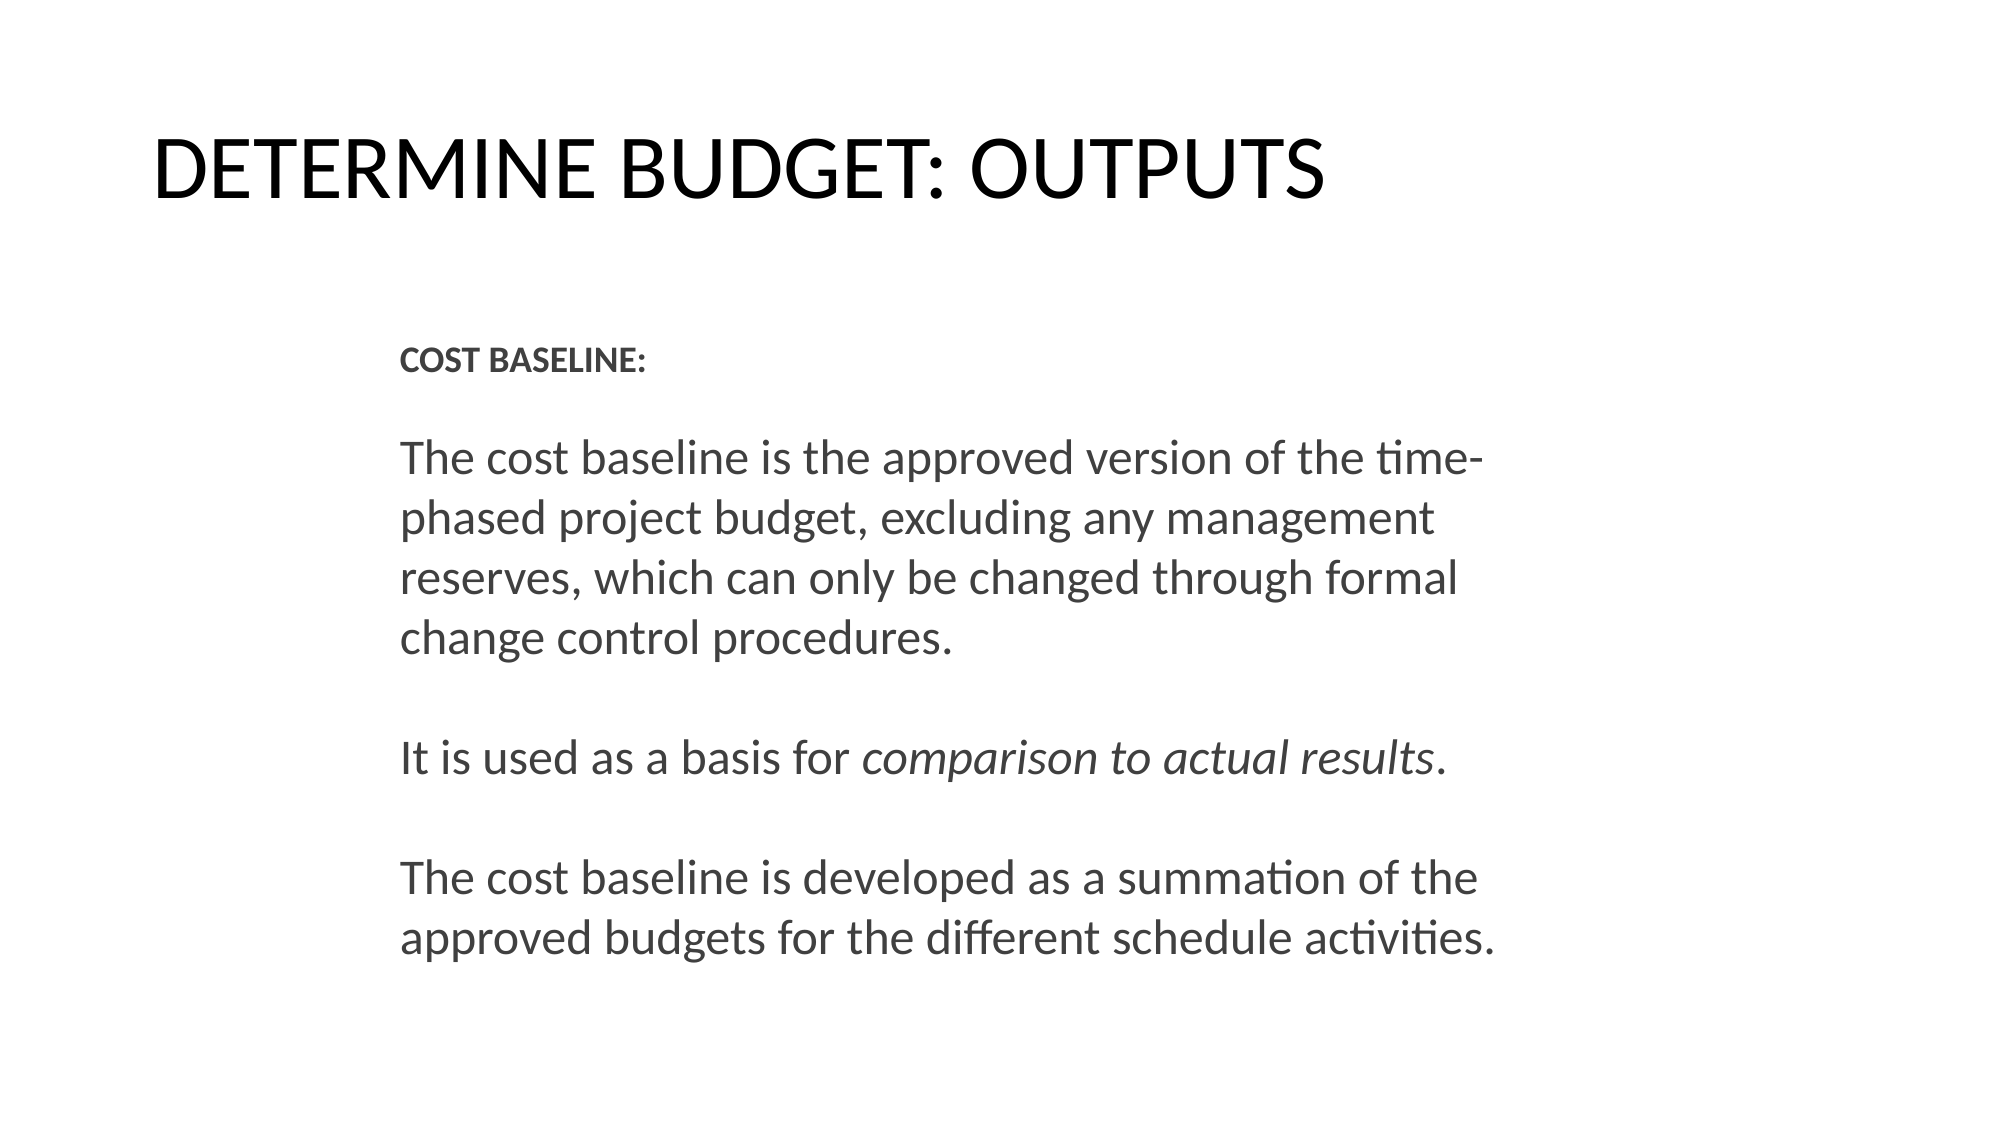

# DETERMINE BUDGET: OUTPUTS
COST BASELINE:

The cost baseline is the approved version of the time-phased project budget, excluding any management reserves, which can only be changed through formal change control procedures.

It is used as a basis for comparison to actual results.

The cost baseline is developed as a summation of the approved budgets for the different schedule activities.